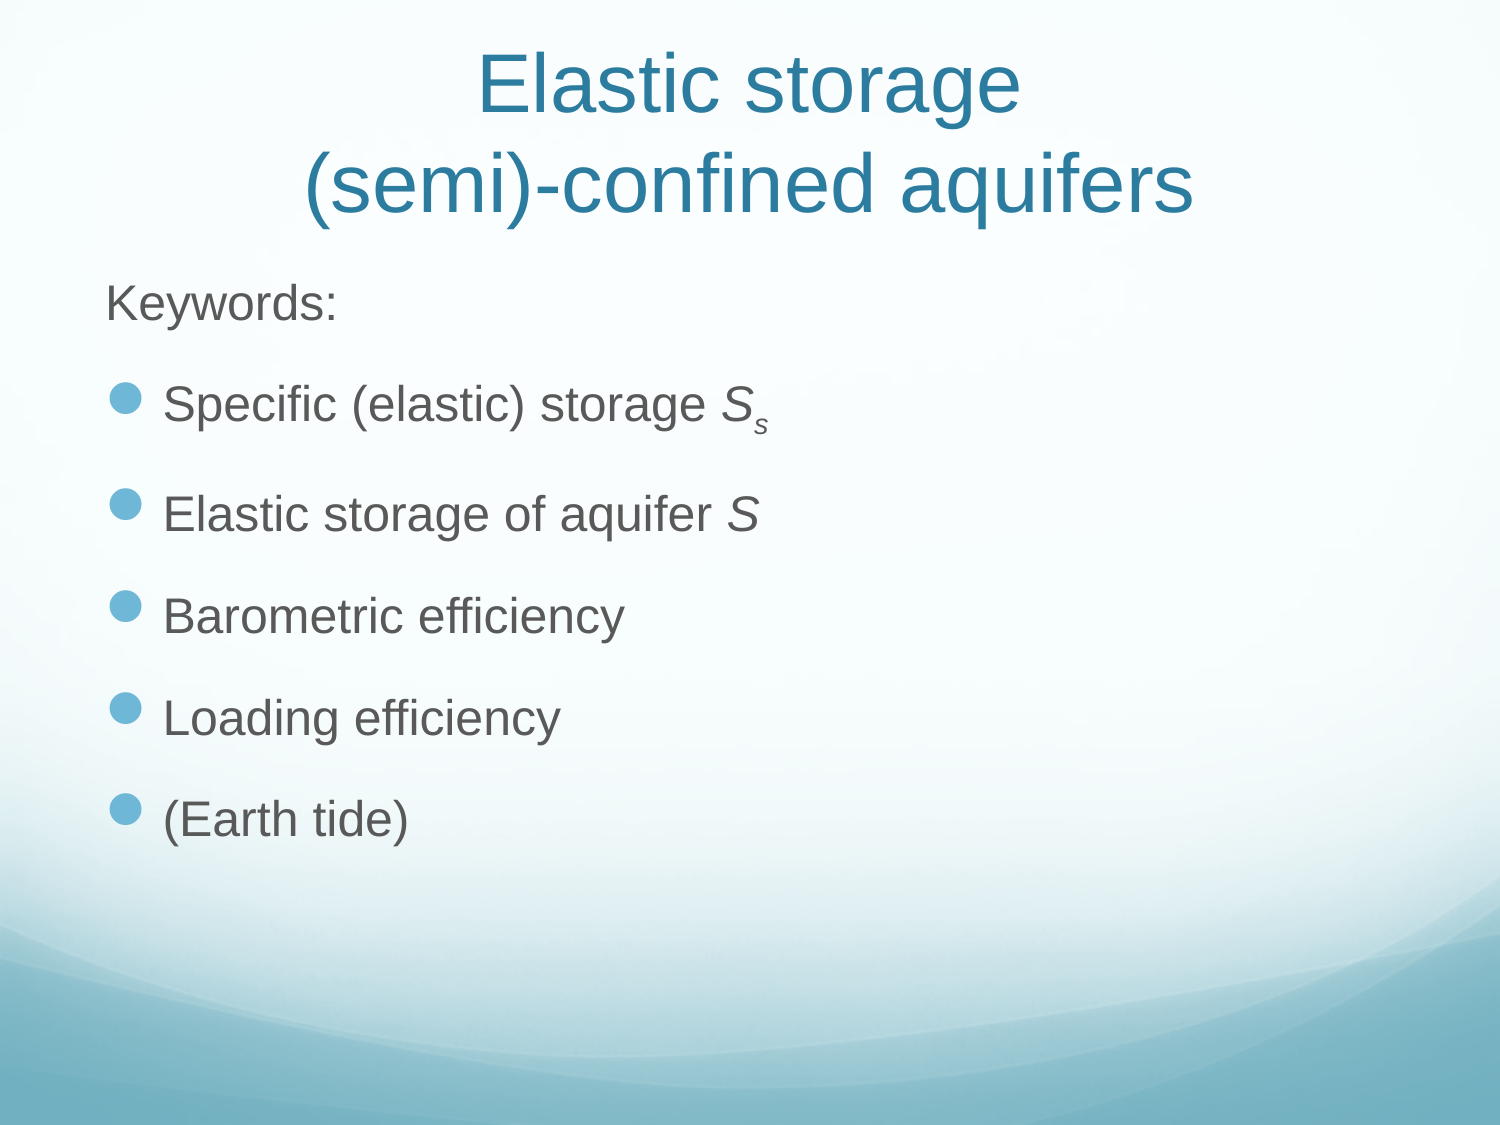

# Elastic storage (semi)-confined aquifers
Keywords:
Specific (elastic) storage Ss
Elastic storage of aquifer S
Barometric efficiency
Loading efficiency
(Earth tide)